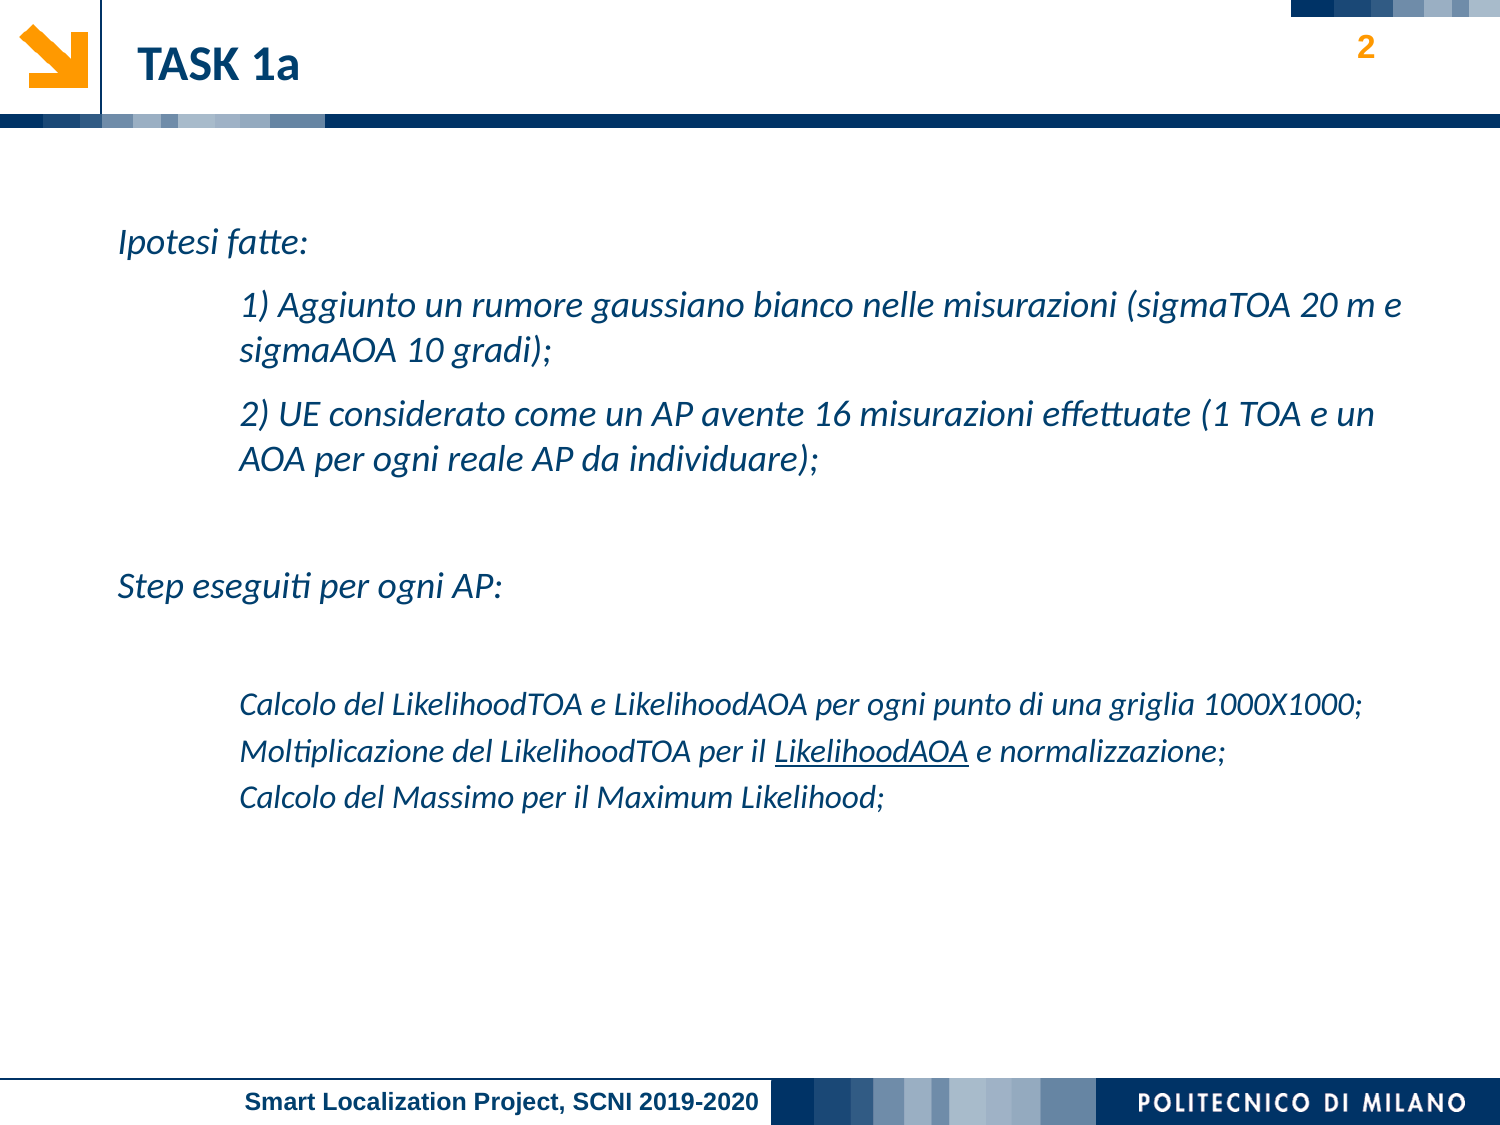

# TASK 1a
Ipotesi fatte:
1) Aggiunto un rumore gaussiano bianco nelle misurazioni (sigmaTOA 20 m e sigmaAOA 10 gradi);
2) UE considerato come un AP avente 16 misurazioni effettuate (1 TOA e un AOA per ogni reale AP da individuare);

Step eseguiti per ogni AP:

Calcolo del LikelihoodTOA e LikelihoodAOA per ogni punto di una griglia 1000X1000;
Moltiplicazione del LikelihoodTOA per il LikelihoodAOA e normalizzazione;
Calcolo del Massimo per il Maximum Likelihood;